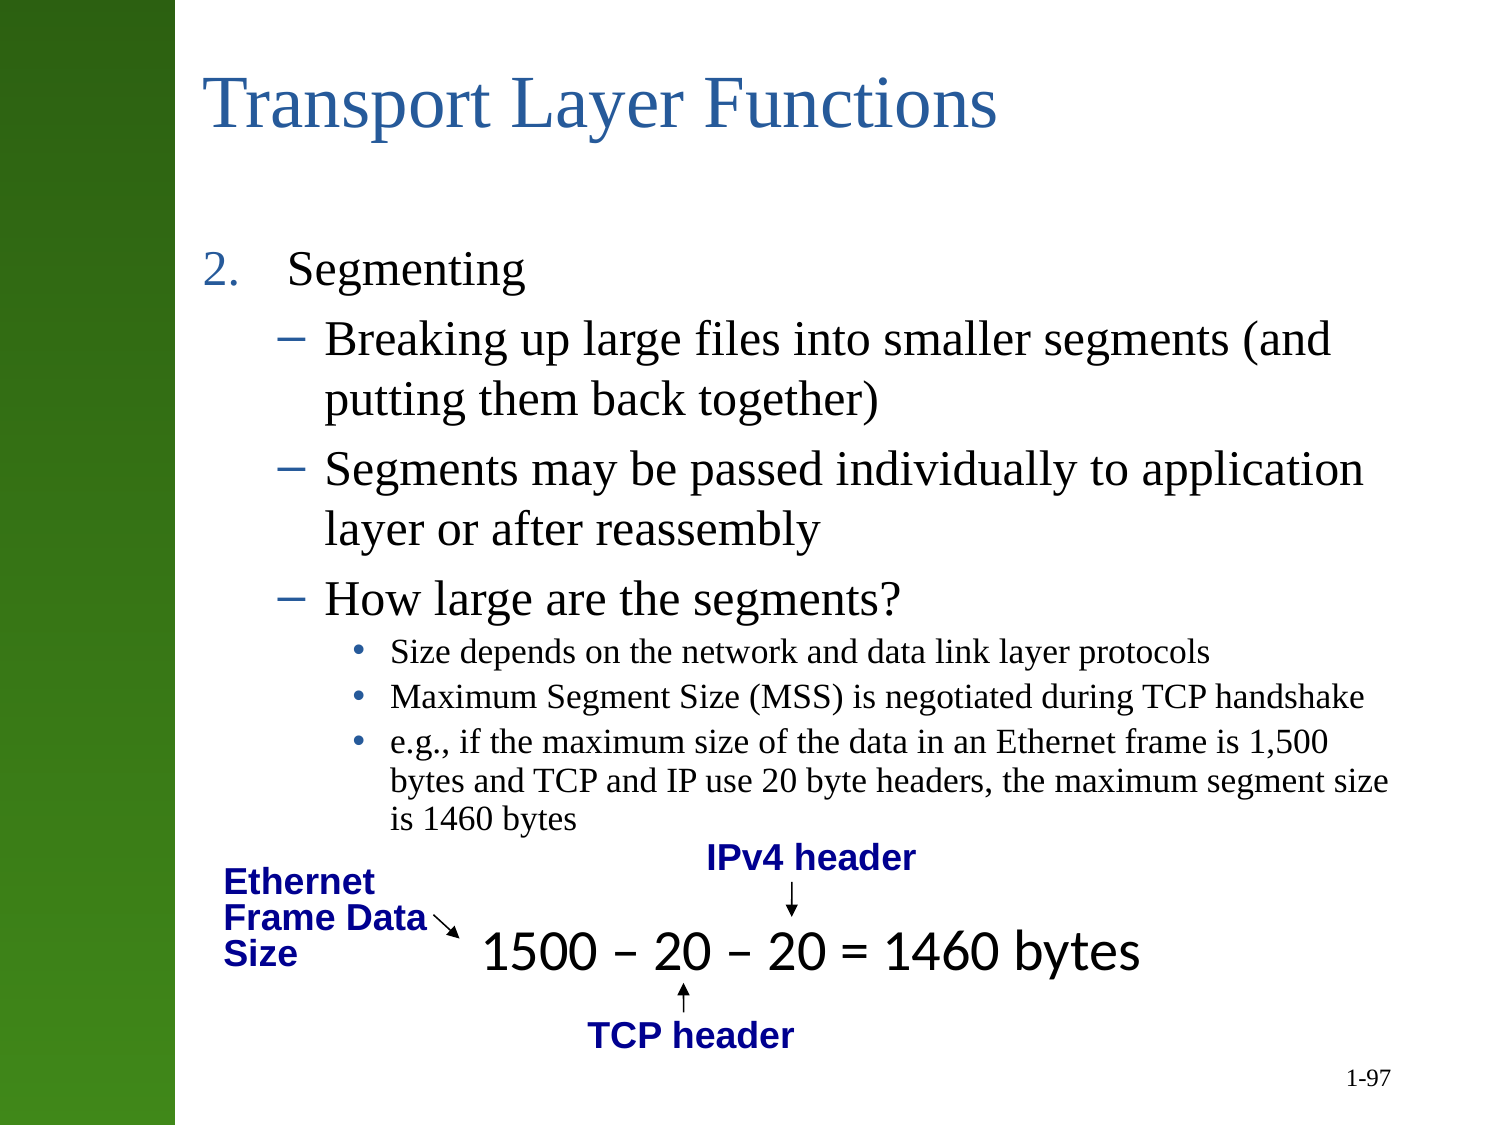

# Transport Layer Functions
Segmenting
Breaking up large files into smaller segments (and putting them back together)
Segments may be passed individually to application layer or after reassembly
How large are the segments?
Size depends on the network and data link layer protocols
Maximum Segment Size (MSS) is negotiated during TCP handshake
e.g., if the maximum size of the data in an Ethernet frame is 1,500 bytes and TCP and IP use 20 byte headers, the maximum segment size is 1460 bytes
IPv4 header
Ethernet Frame Data Size

1500 – 20 – 20 = 1460 bytes

TCP header